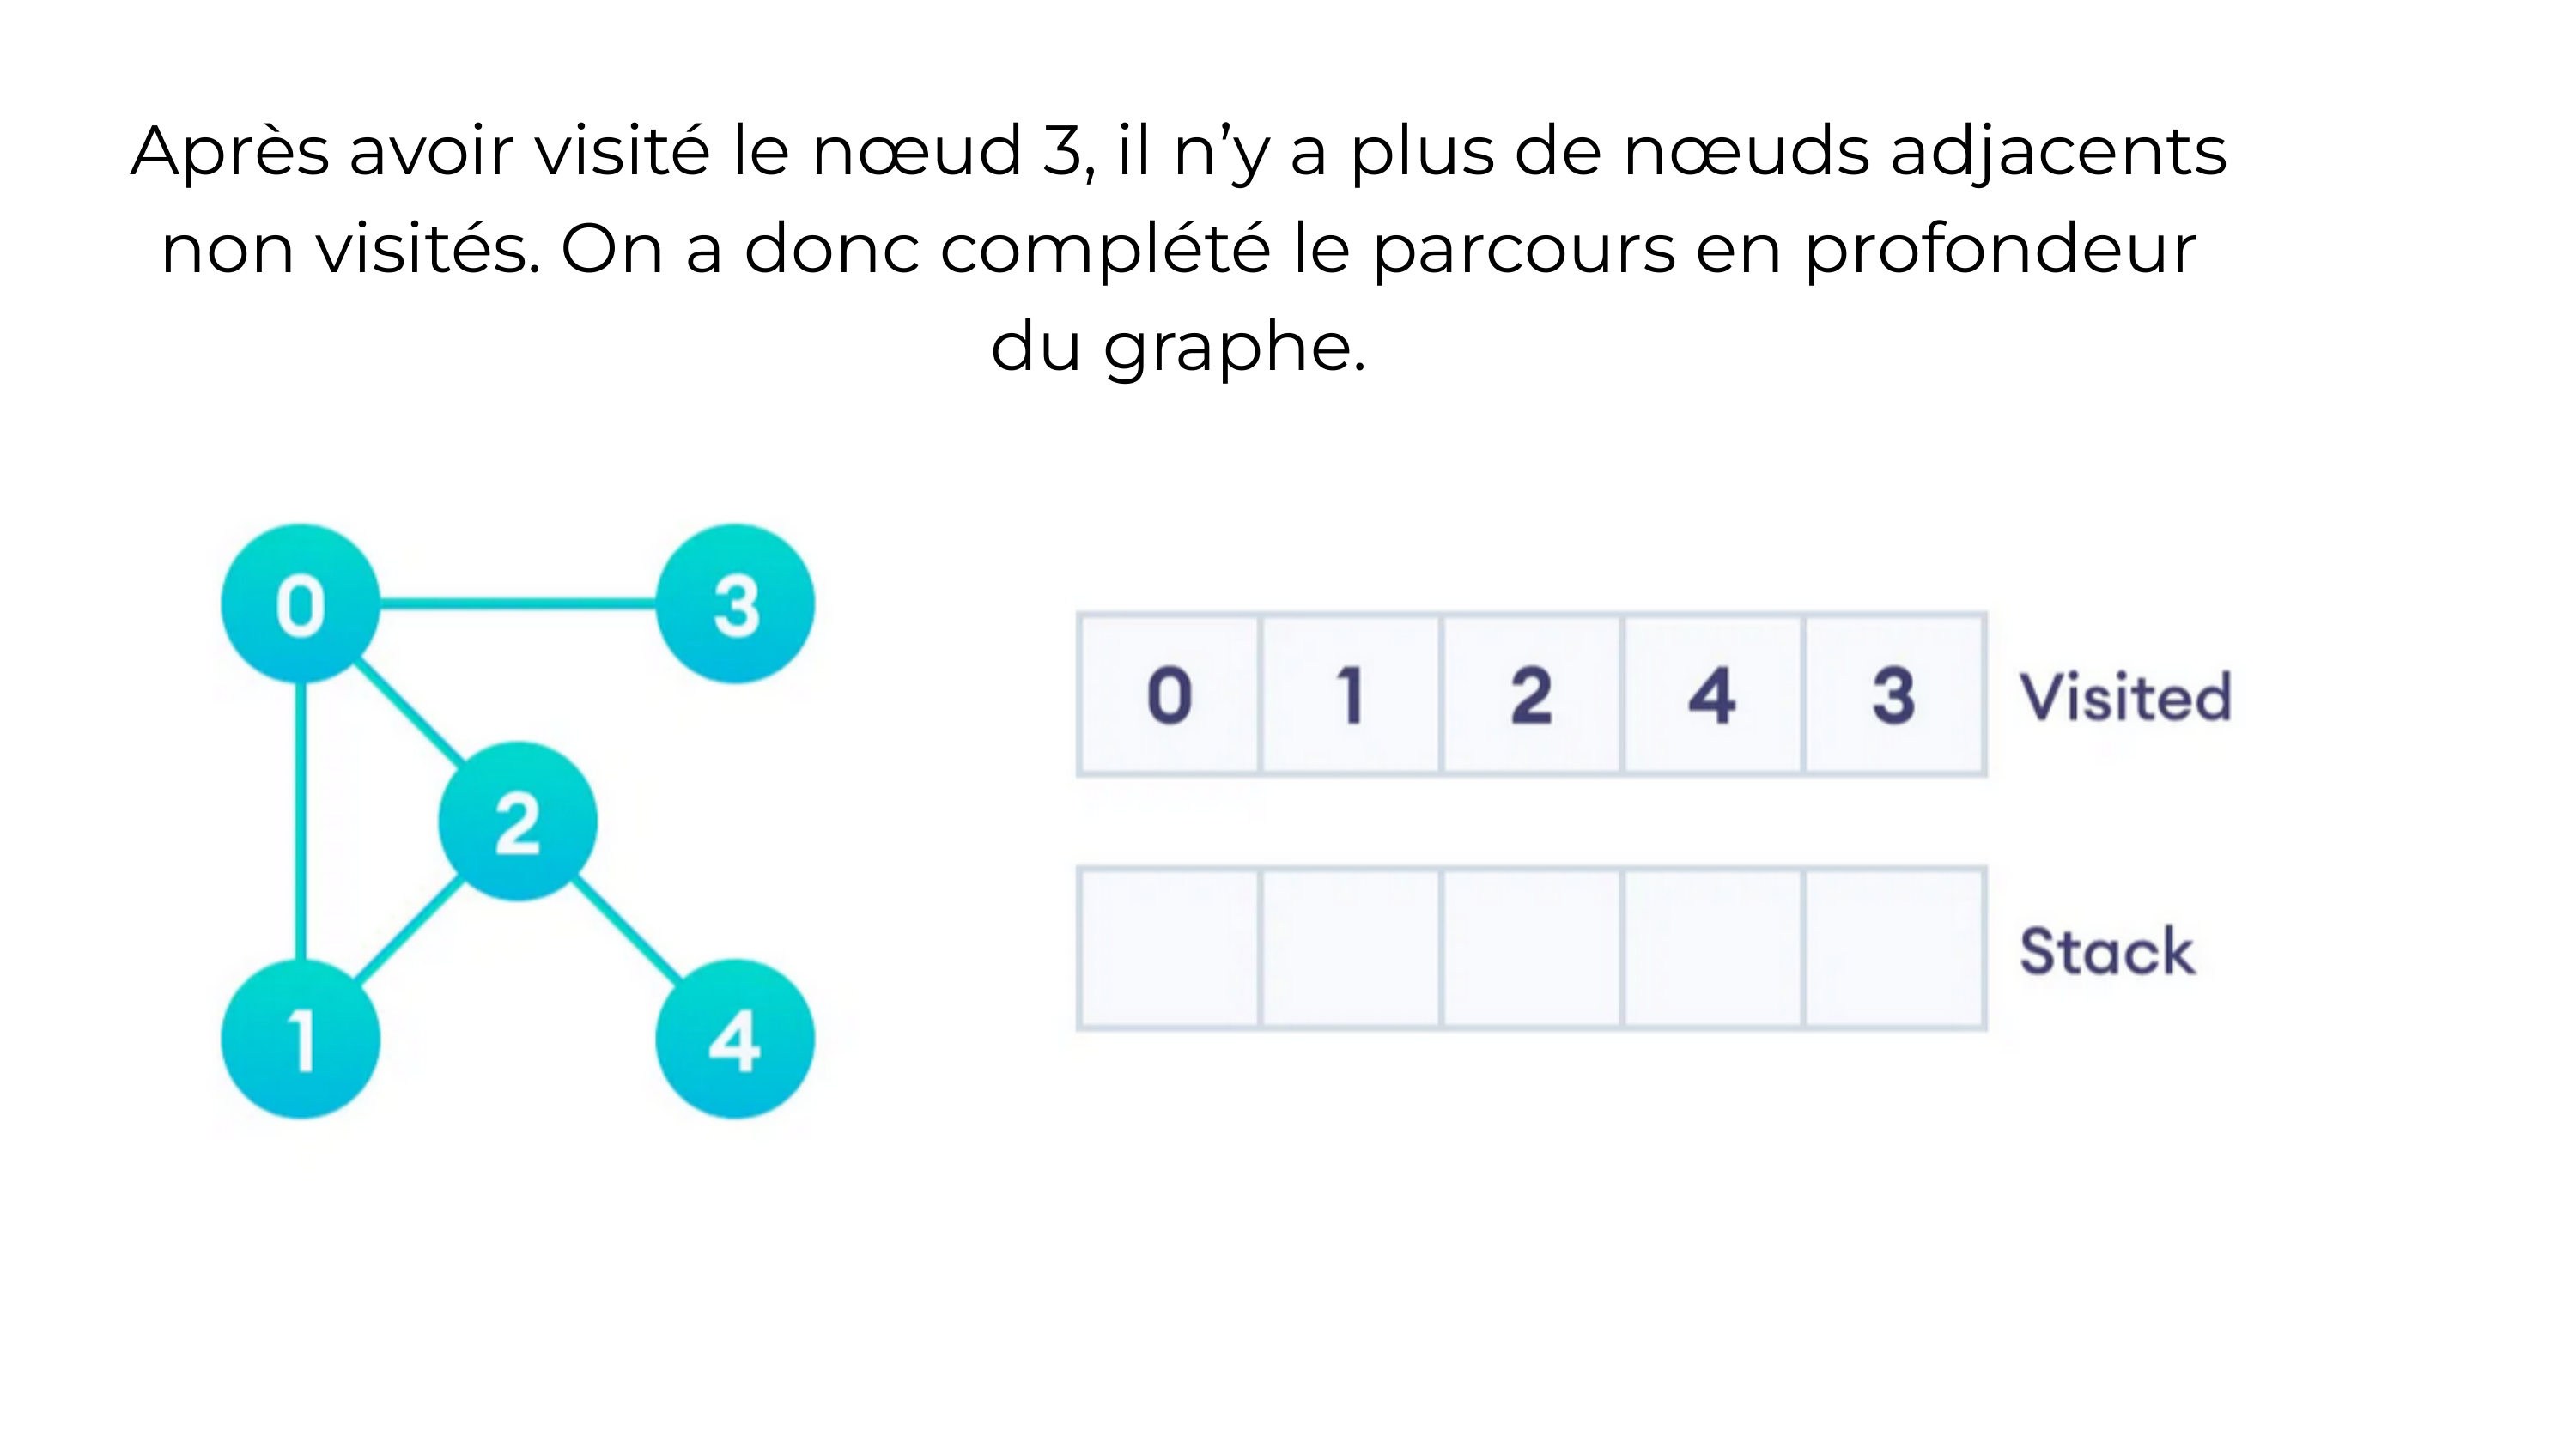

Après avoir visité le nœud 3, il n’y a plus de nœuds adjacents non visités. On a donc complété le parcours en profondeur du graphe.